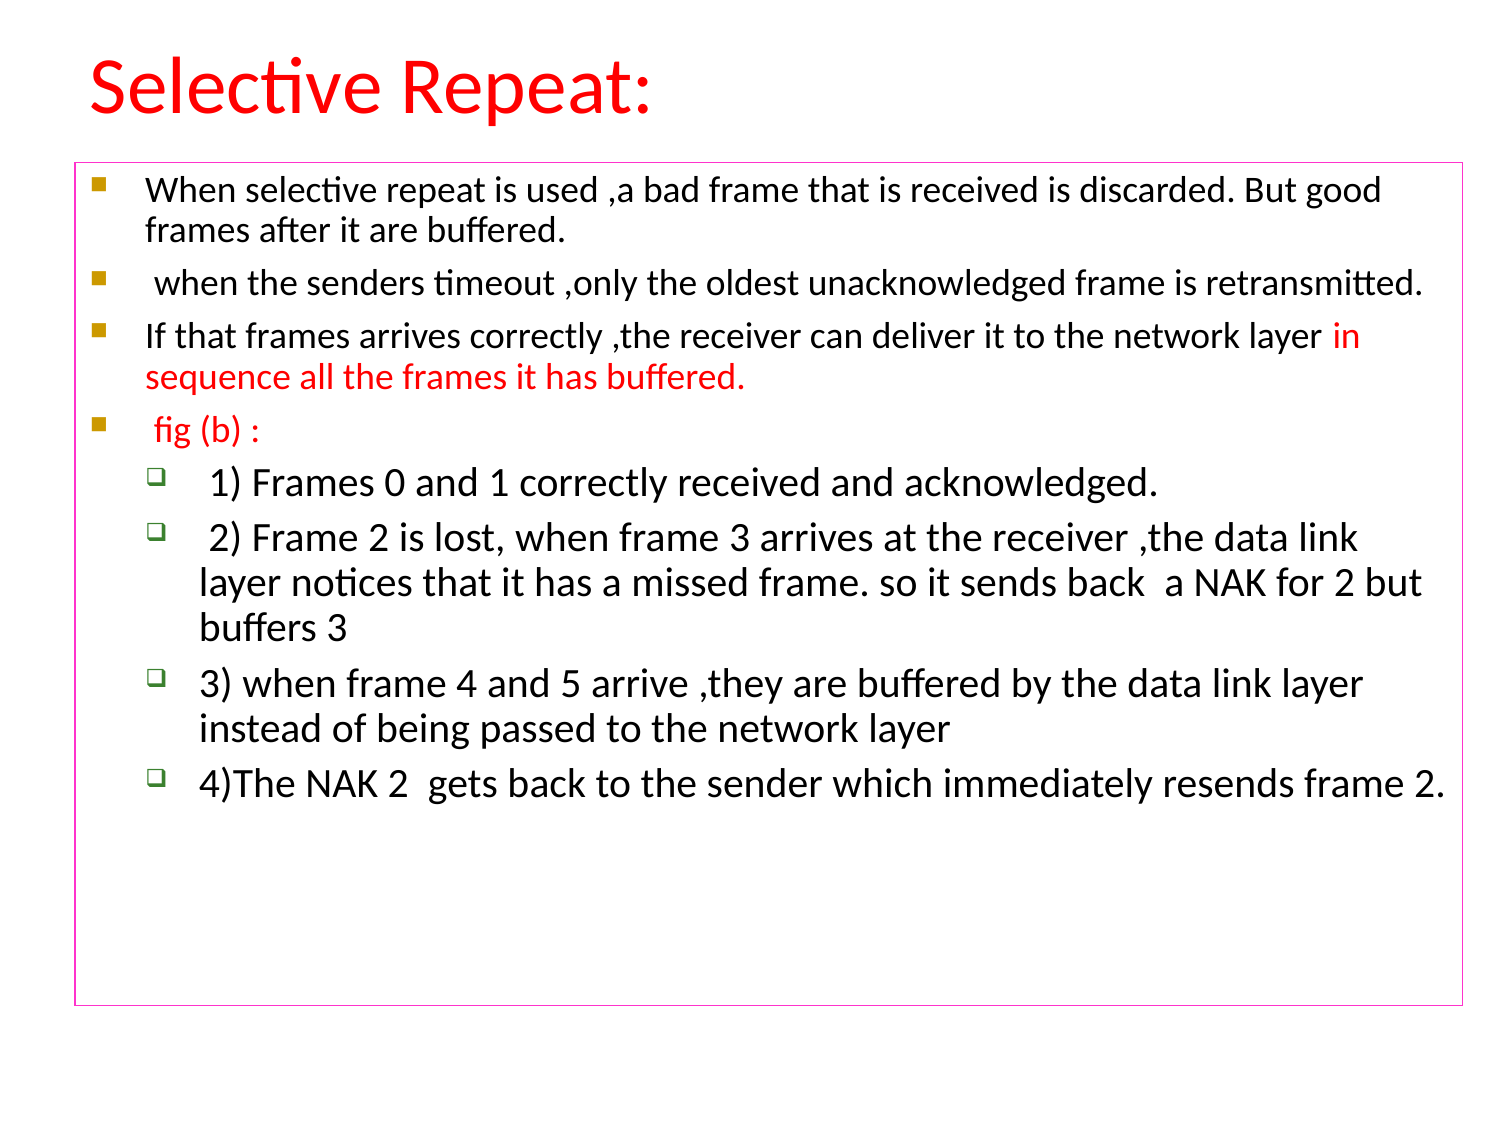

Selective Repeat:
When selective repeat is used ,a bad frame that is received is discarded. But good frames after it are buffered.
 when the senders timeout ,only the oldest unacknowledged frame is retransmitted.
If that frames arrives correctly ,the receiver can deliver it to the network layer in sequence all the frames it has buffered.
 fig (b) :
 1) Frames 0 and 1 correctly received and acknowledged.
 2) Frame 2 is lost, when frame 3 arrives at the receiver ,the data link layer notices that it has a missed frame. so it sends back  a NAK for 2 but buffers 3
3) when frame 4 and 5 arrive ,they are buffered by the data link layer instead of being passed to the network layer
4)The NAK 2  gets back to the sender which immediately resends frame 2.